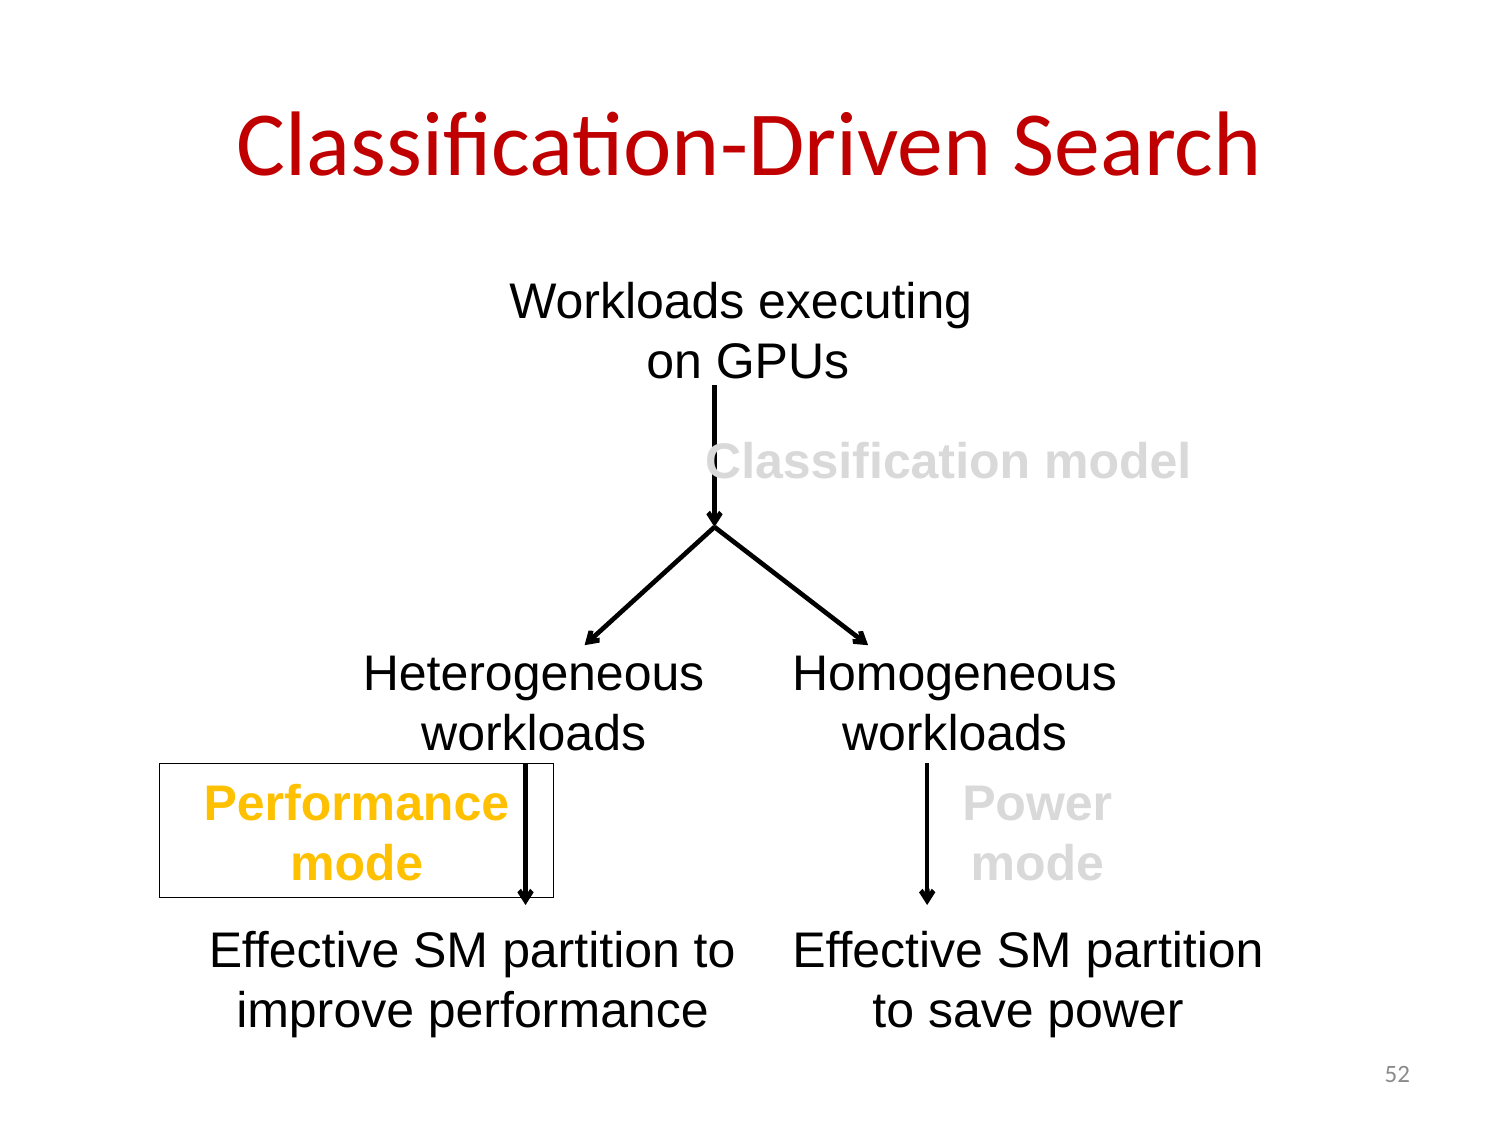

# Classification-Driven Search
Workloads executing
on GPUs
Classification model
Heterogeneous workloads
Homogeneous workloads
Performance mode
Power
mode
Effective SM partition to improve performance
Effective SM partition to save power
52